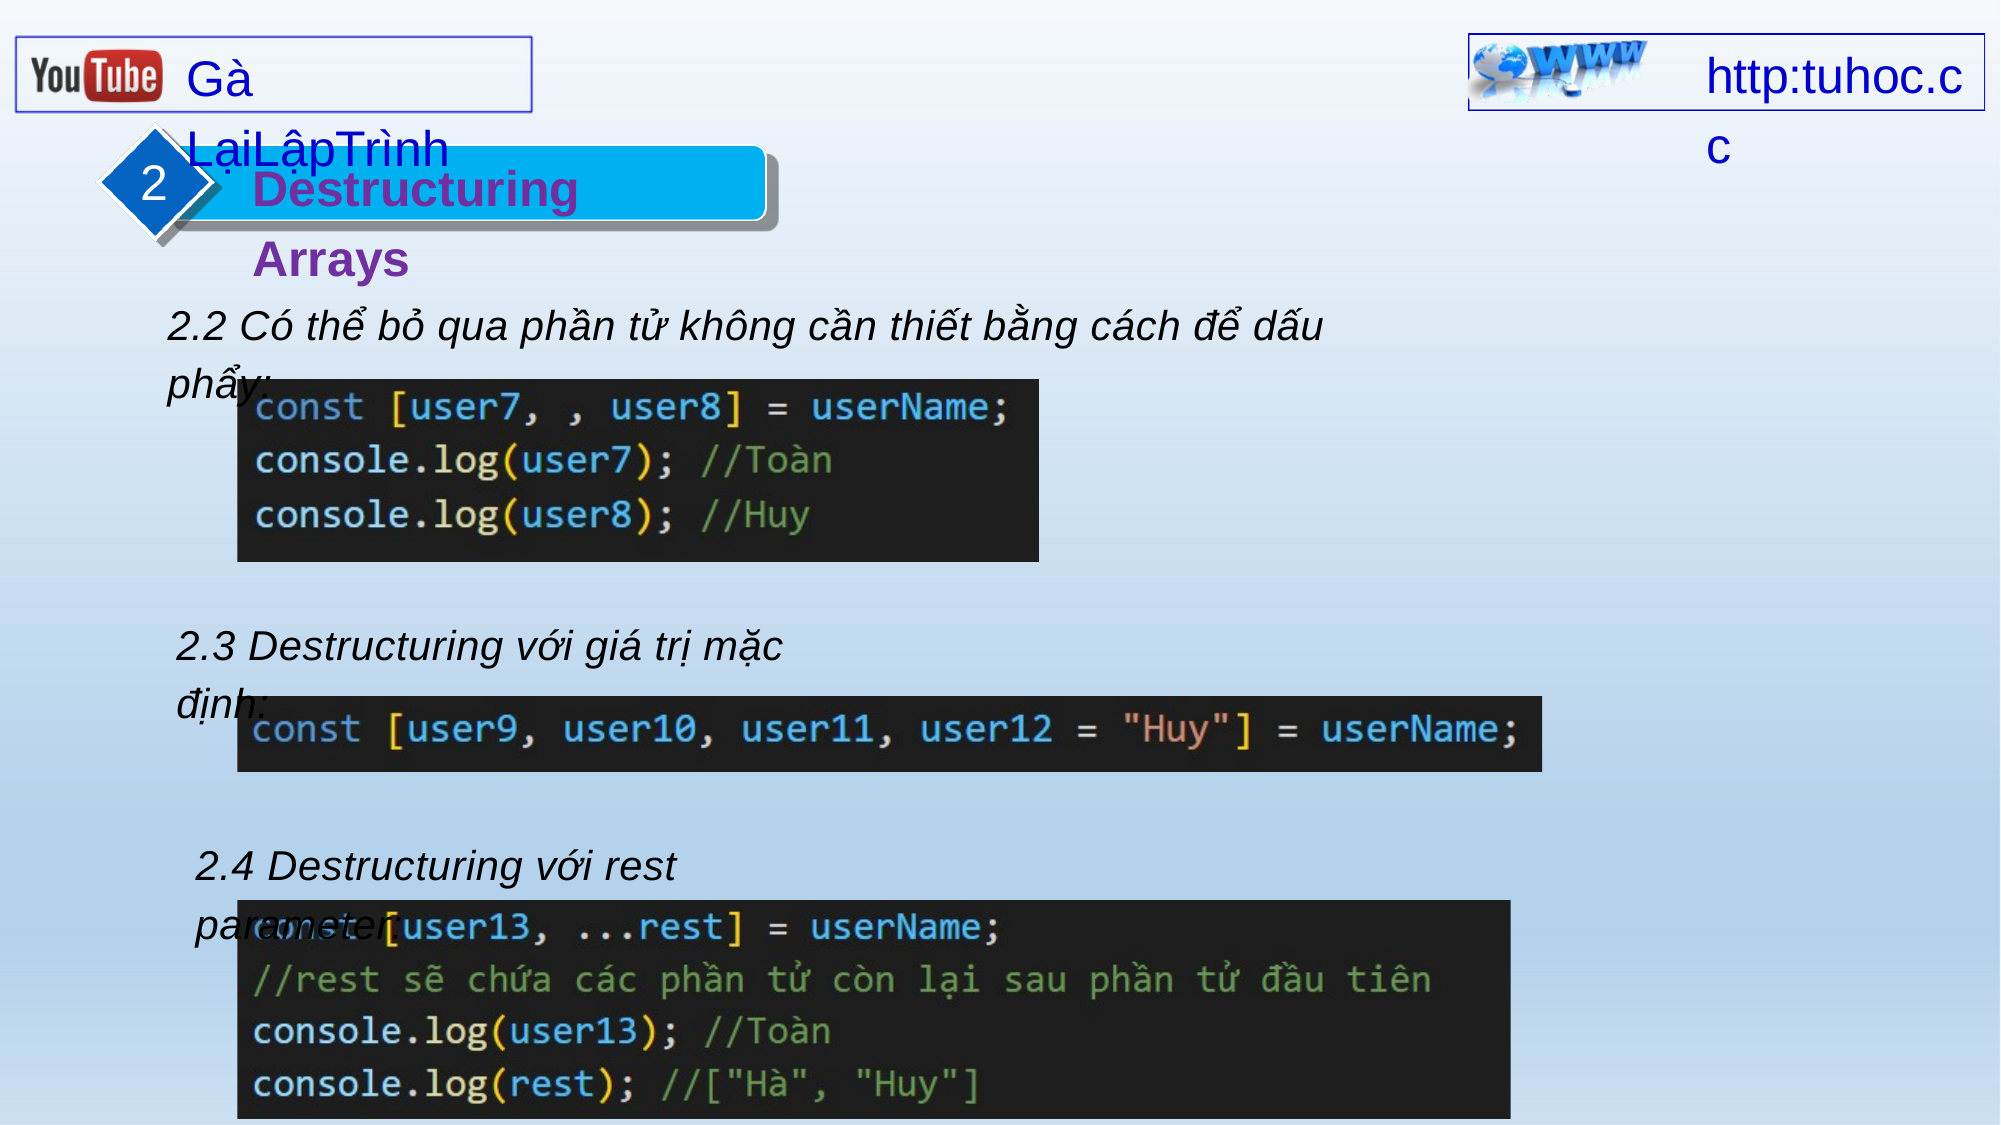

http:tuhoc.cc

Gà LạiLậpTrình

2
Destructuring Arrays

2.2 Có thể bỏ qua phần tử không cần thiết bằng cách để dấu phẩy:

2.3 Destructuring với giá trị mặc định:

2.4 Destructuring với rest parameter: